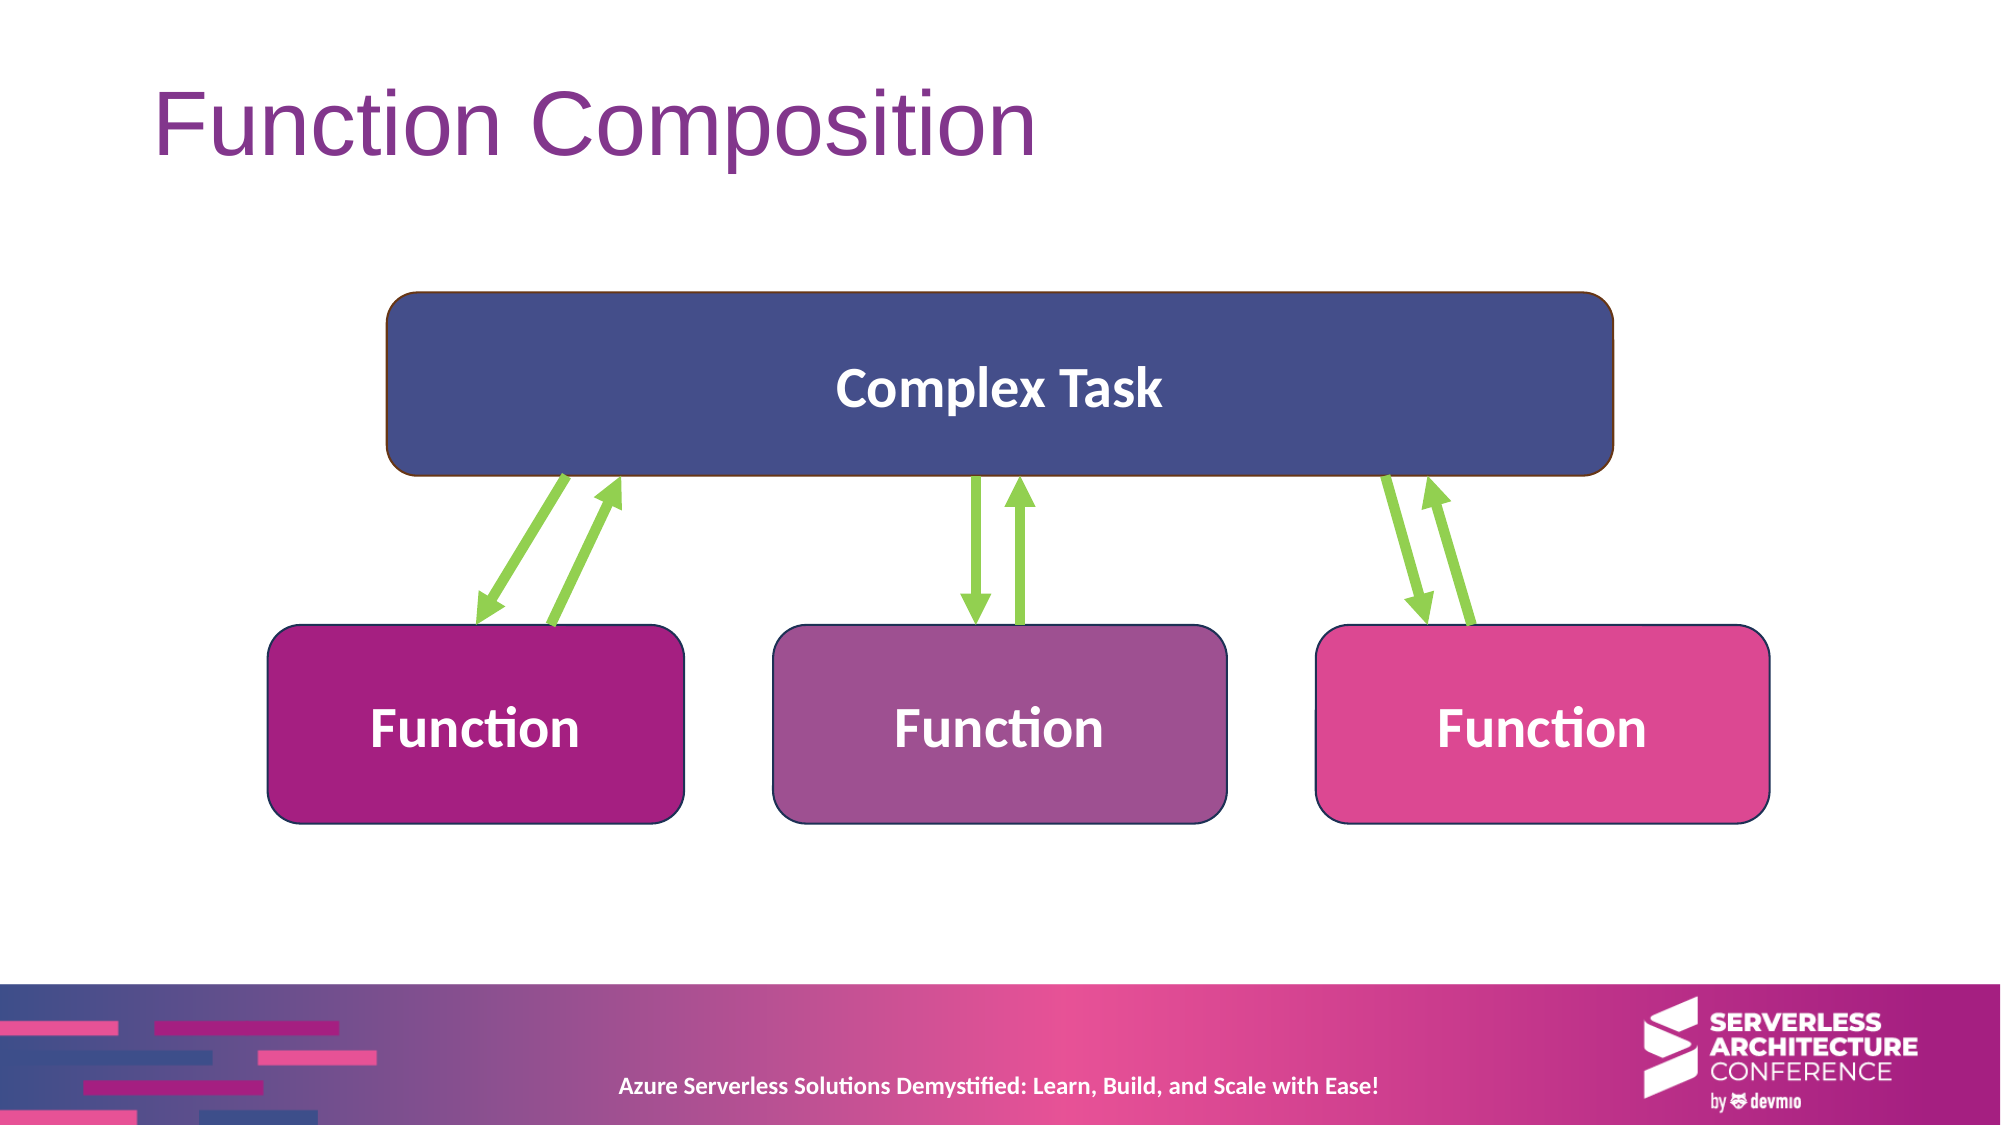

# Function Composition
Complex Task
Function
Function
Function